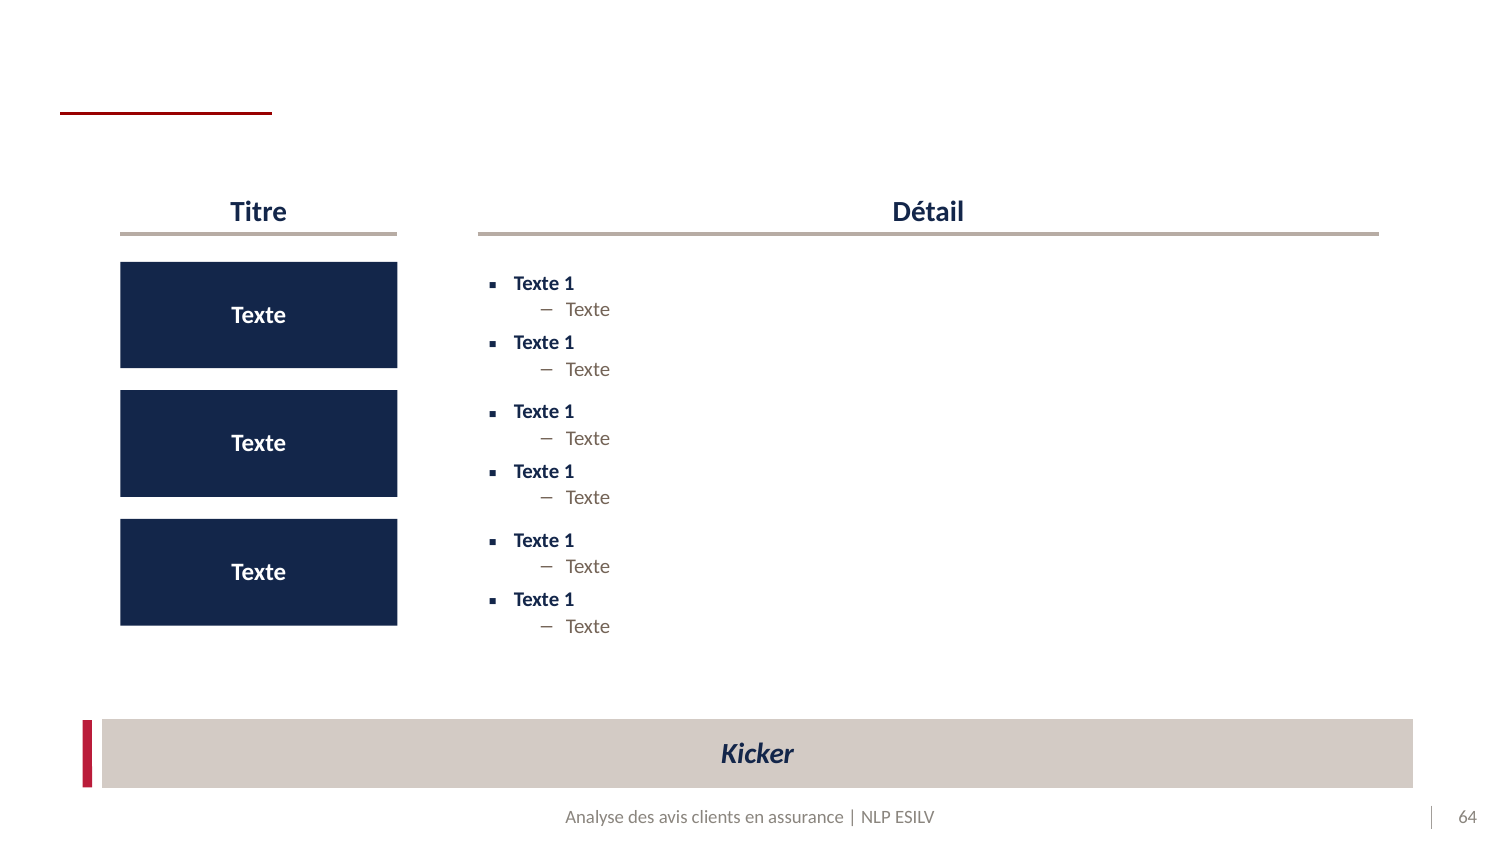

#
Titre
Détail
Texte
Texte 1
Texte
Texte 1
Texte
Texte
Texte 1
Texte
Texte 1
Texte
Texte
Texte 1
Texte
Texte 1
Texte
Kicker